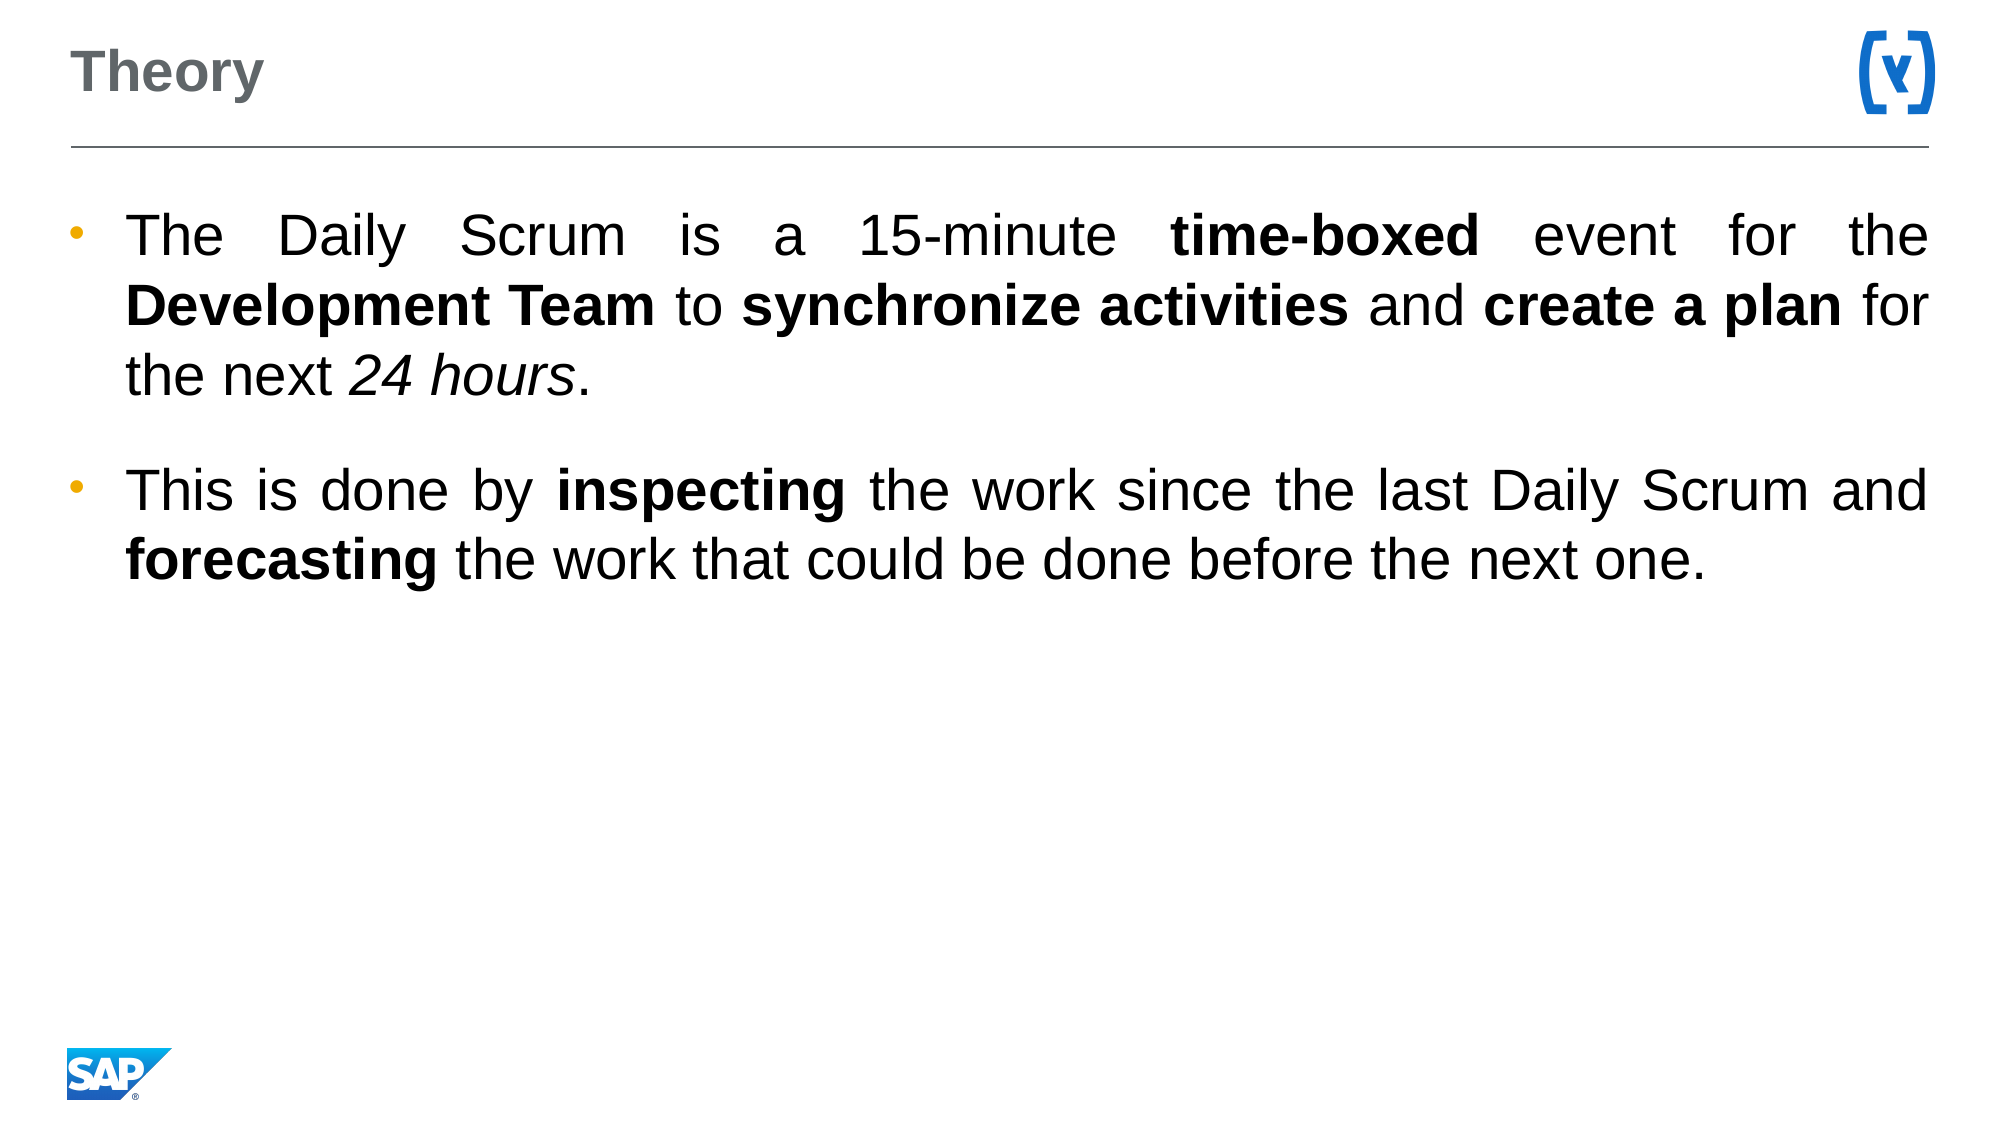

# Theory
The Daily Scrum is a 15-minute time-boxed event for the Development Team to synchronize activities and create a plan for the next 24 hours.
This is done by inspecting the work since the last Daily Scrum and forecasting the work that could be done before the next one.